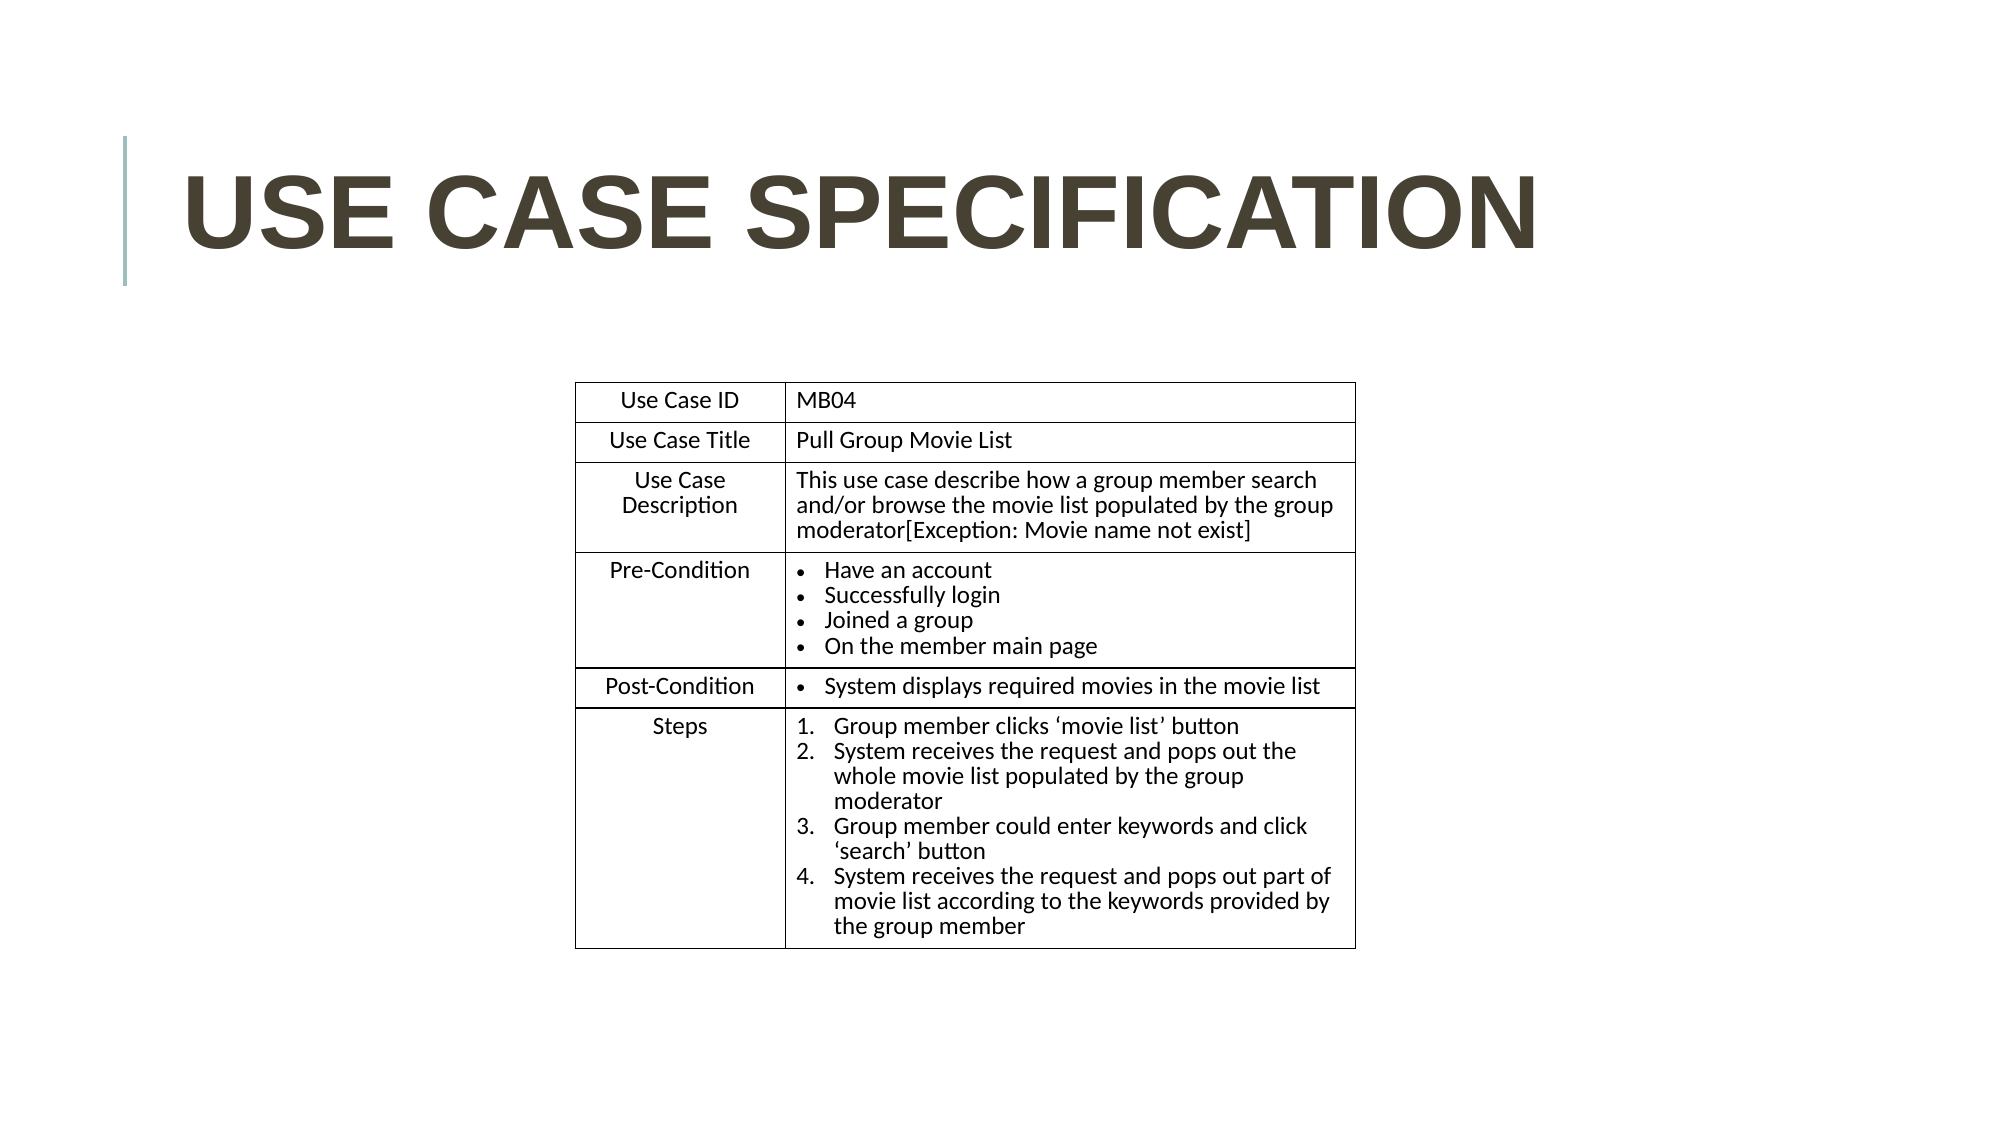

# USE CASE SPECIFICATION
| Use Case ID | MB04 |
| --- | --- |
| Use Case Title | Pull Group Movie List |
| Use Case Description | This use case describe how a group member search and/or browse the movie list populated by the group moderator[Exception: Movie name not exist] |
| Pre-Condition | Have an account Successfully login Joined a group On the member main page |
| Post-Condition | System displays required movies in the movie list |
| Steps | Group member clicks ‘movie list’ button System receives the request and pops out the whole movie list populated by the group moderator Group member could enter keywords and click ‘search’ button System receives the request and pops out part of movie list according to the keywords provided by the group member |